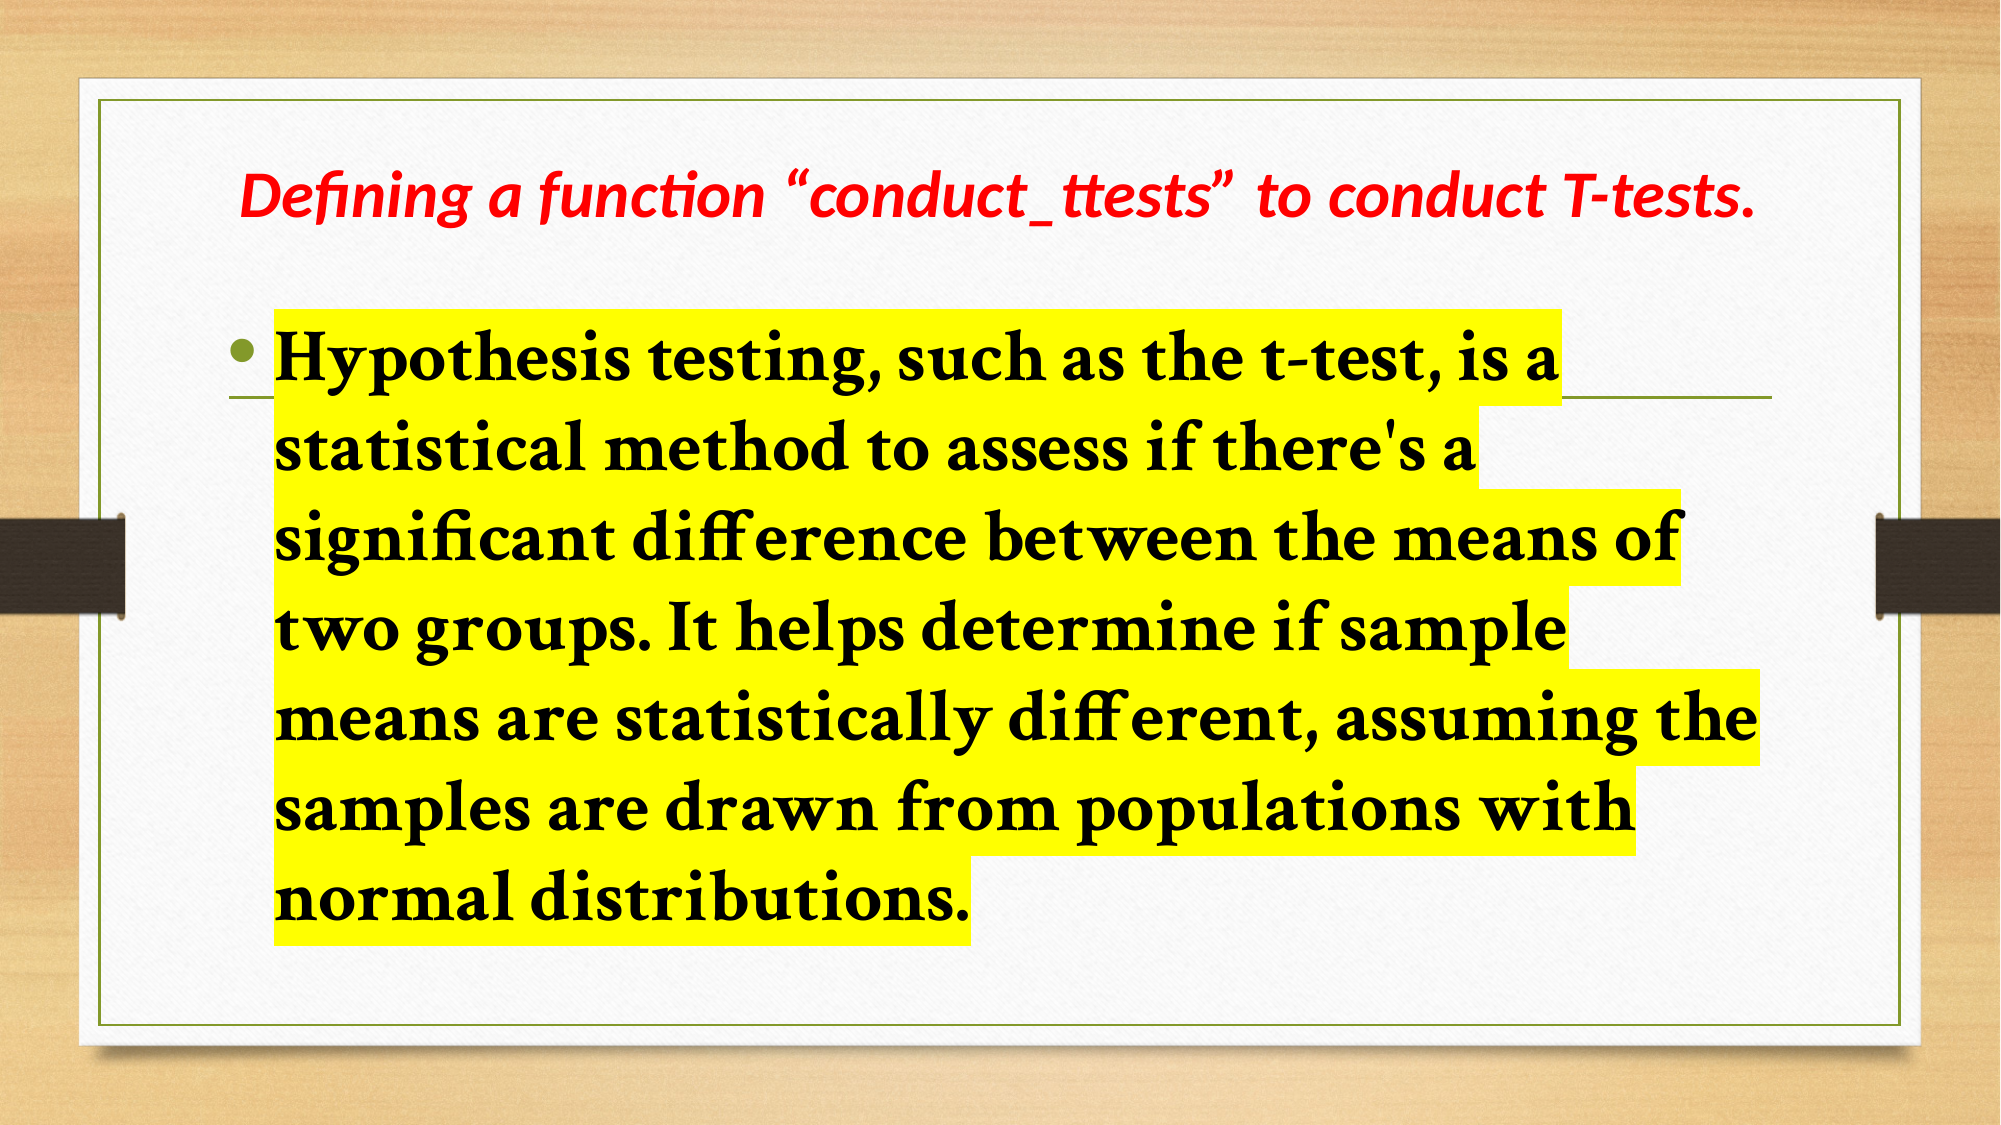

# Defining a function “conduct_ttests” to conduct T-tests.
Hypothesis testing, such as the t-test, is a statistical method to assess if there's a significant difference between the means of two groups. It helps determine if sample means are statistically different, assuming the samples are drawn from populations with normal distributions.